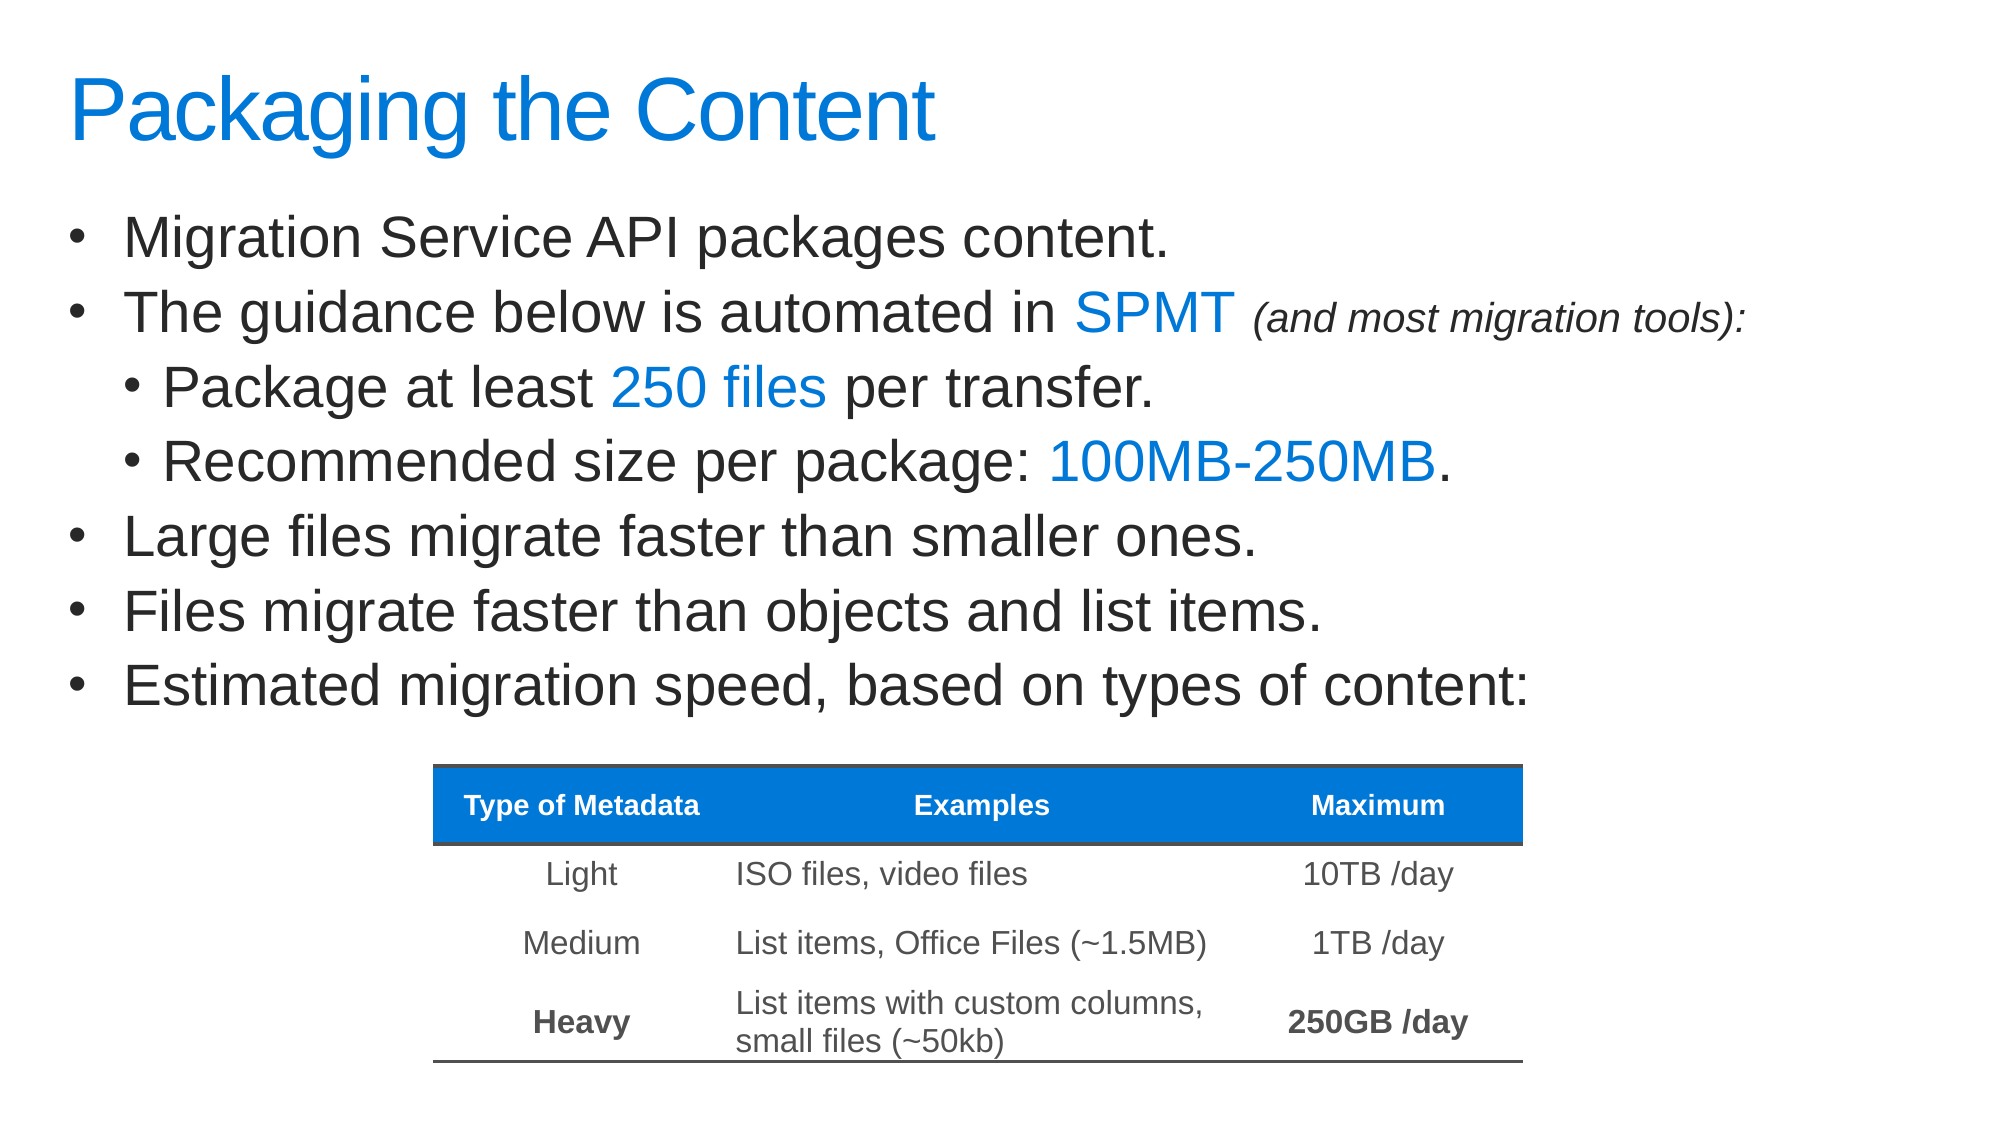

# Packaging the Content
Migration Service API packages content.
The guidance below is automated in SPMT (and most migration tools):
Package at least 250 files per transfer.
Recommended size per package: 100MB-250MB.
Large files migrate faster than smaller ones.
Files migrate faster than objects and list items.
Estimated migration speed, based on types of content:
| Type of Metadata | Examples | Maximum |
| --- | --- | --- |
| Light | ISO files, video files | 10TB /day |
| Medium | List items, Office Files (~1.5MB) | 1TB /day |
| Heavy | List items with custom columns, small files (~50kb) | 250GB /day |